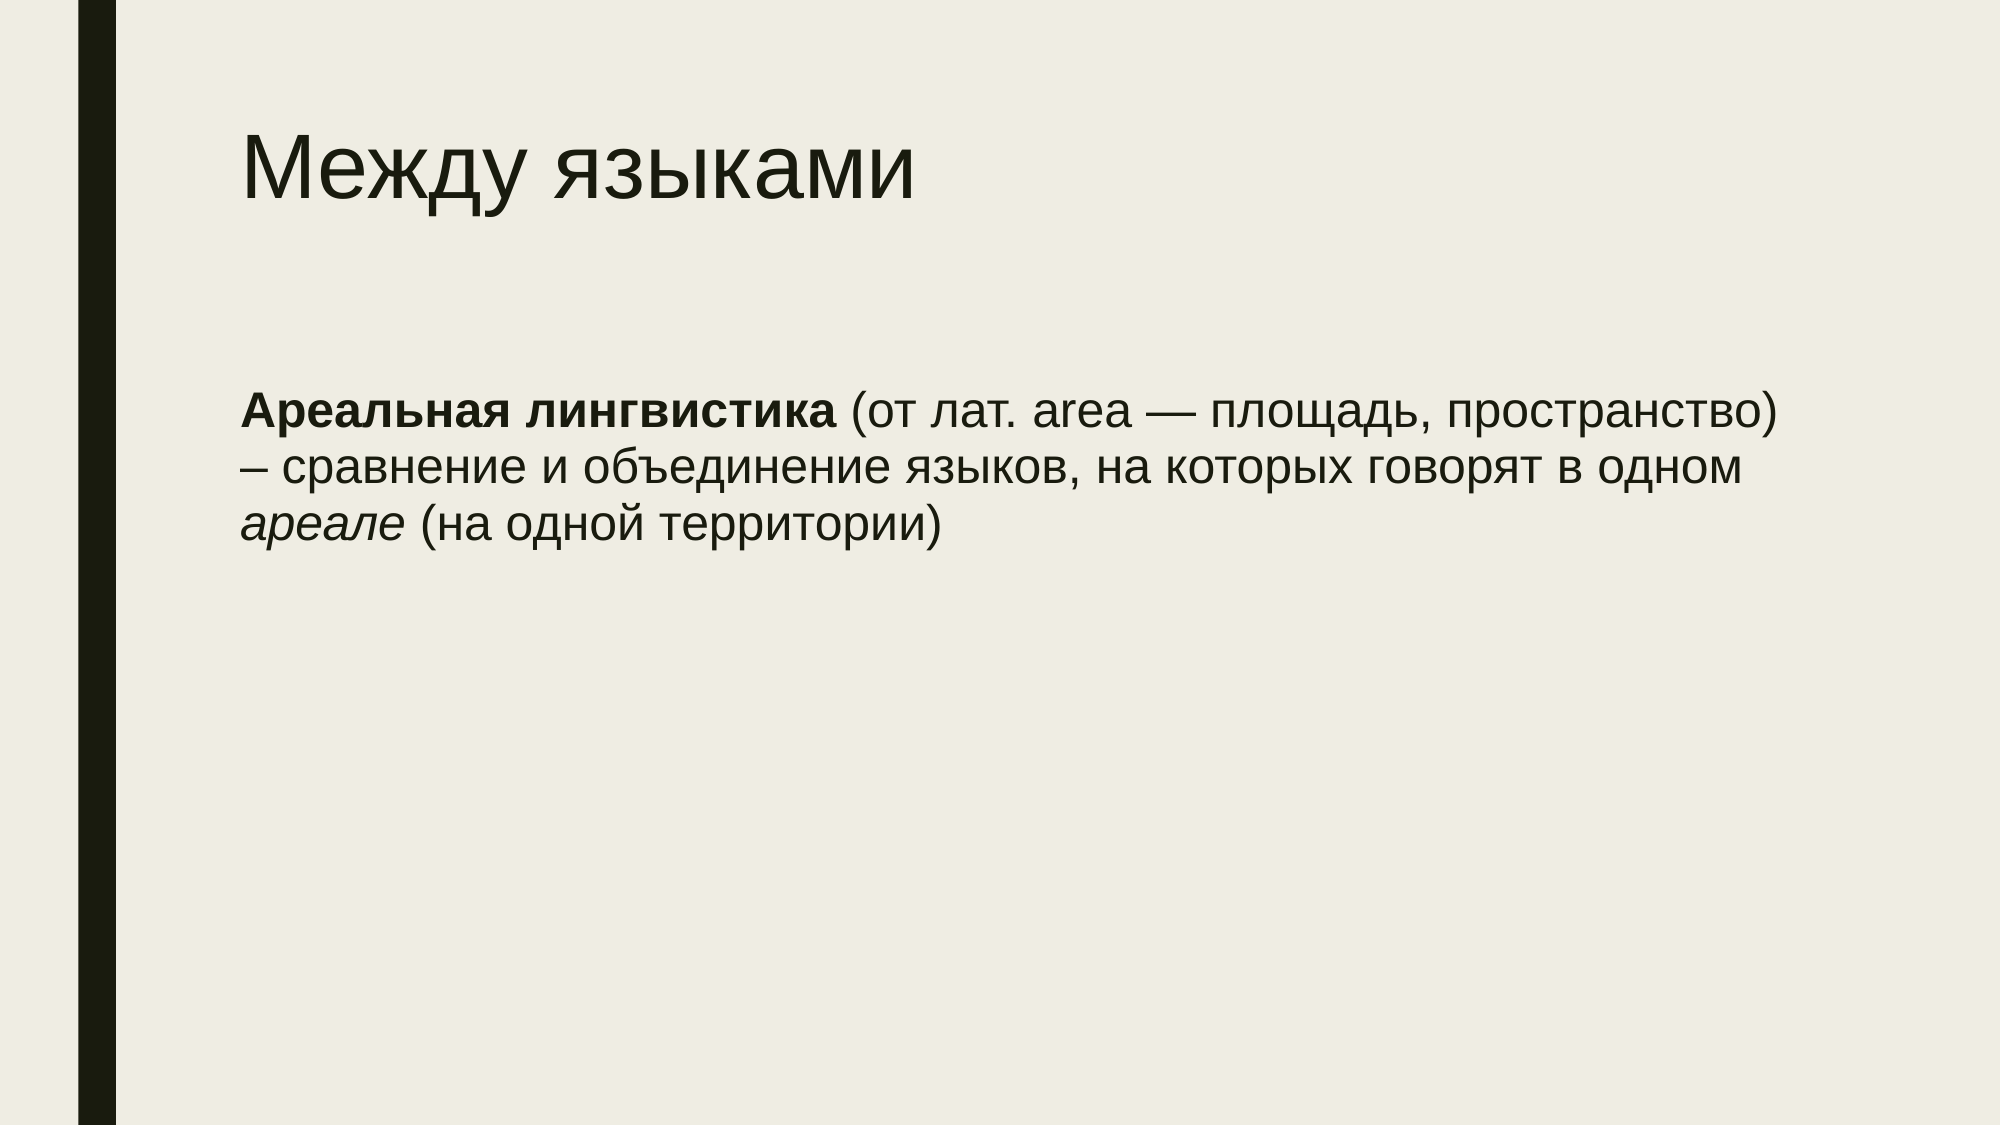

# Между языками
Ареальная лингвистика (от лат. area — площадь, пространство) – сравнение и объединение языков, на которых говорят в одном ареале (на одной территории)